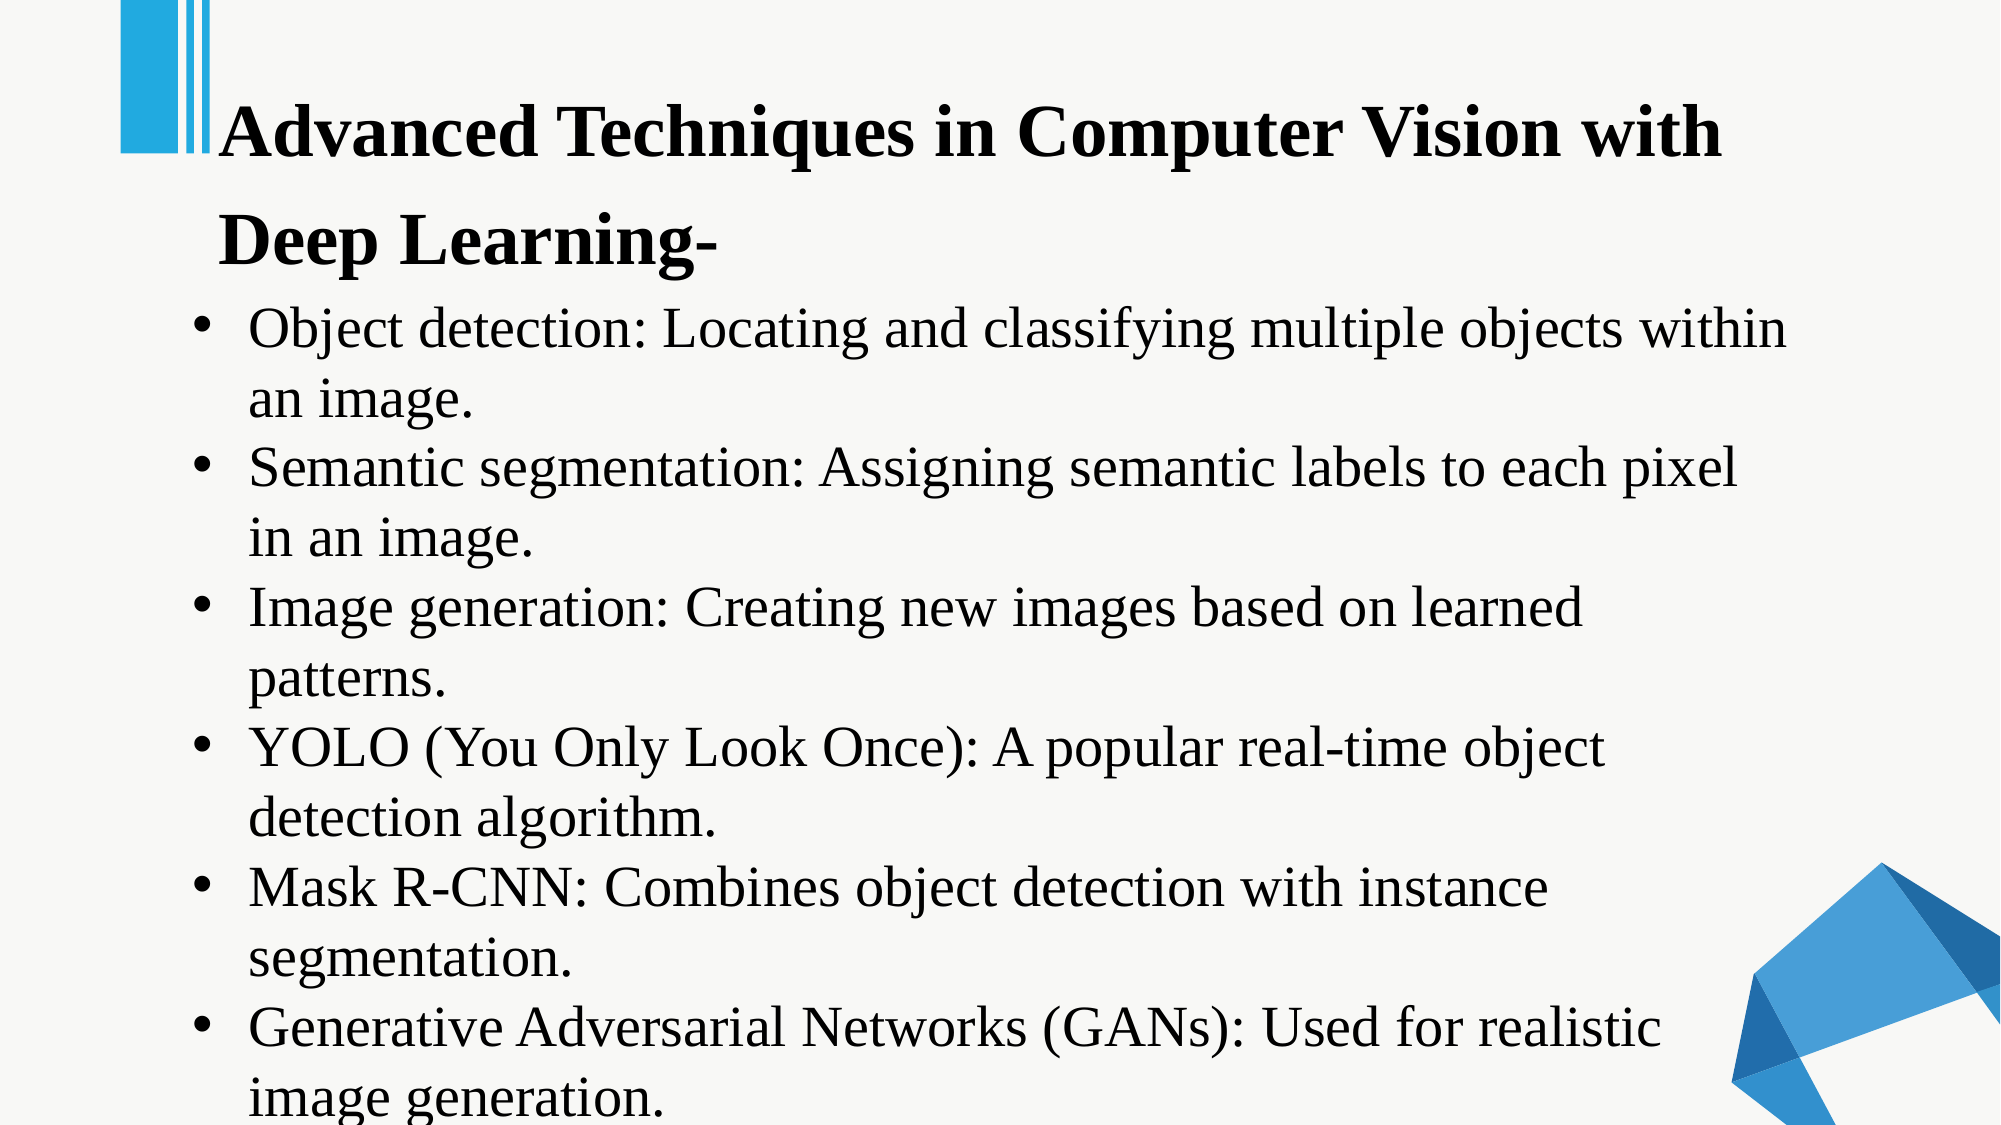

Advanced Techniques in Computer Vision with Deep Learning-

Object detection: Locating and classifying multiple objects within an image.
Semantic segmentation: Assigning semantic labels to each pixel in an image.
Image generation: Creating new images based on learned patterns.
YOLO (You Only Look Once): A popular real-time object detection algorithm.
Mask R-CNN: Combines object detection with instance segmentation.
Generative Adversarial Networks (GANs): Used for realistic image generation.